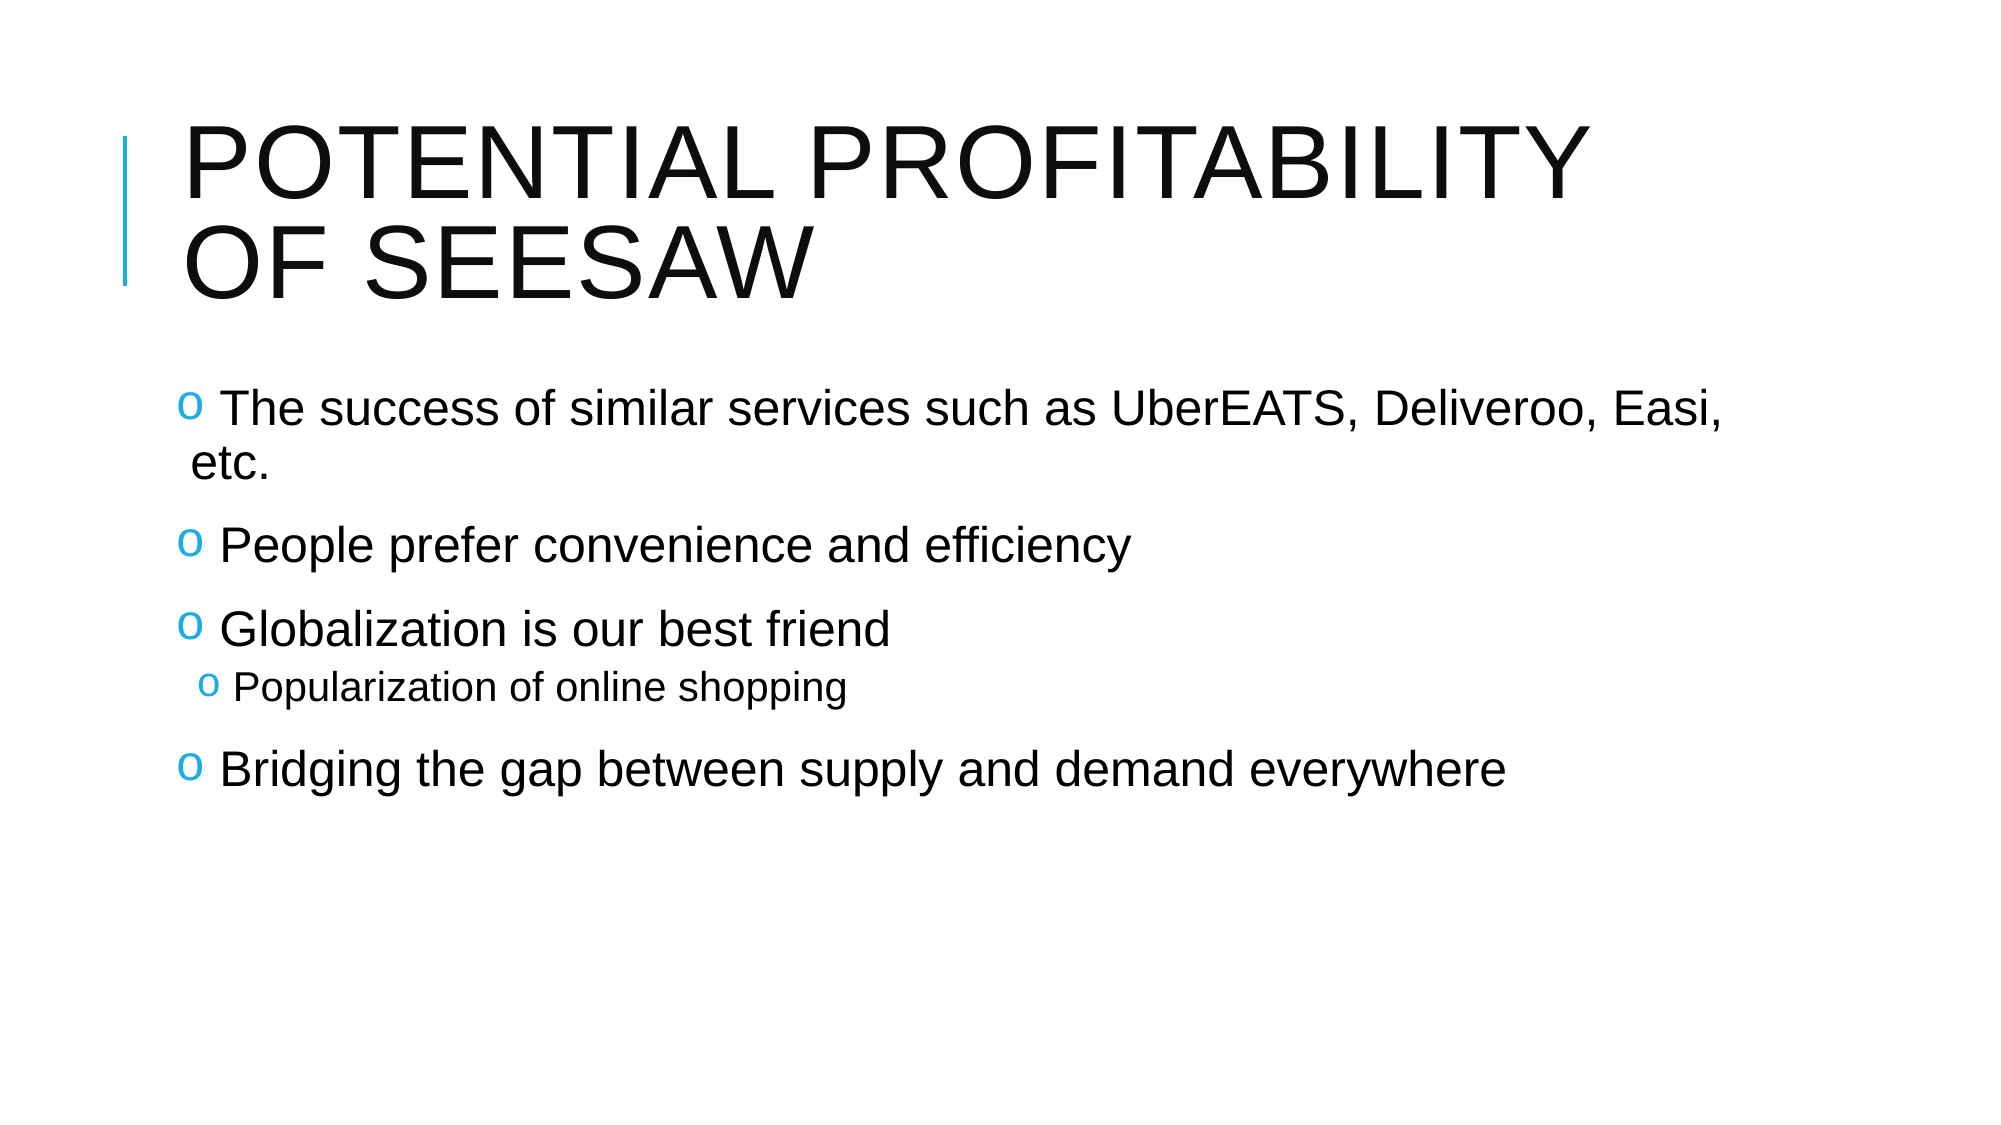

# Potential Profitability of seesaw
 The success of similar services such as UberEATS, Deliveroo, Easi, etc.
 People prefer convenience and efficiency
 Globalization is our best friend
 Popularization of online shopping
 Bridging the gap between supply and demand everywhere